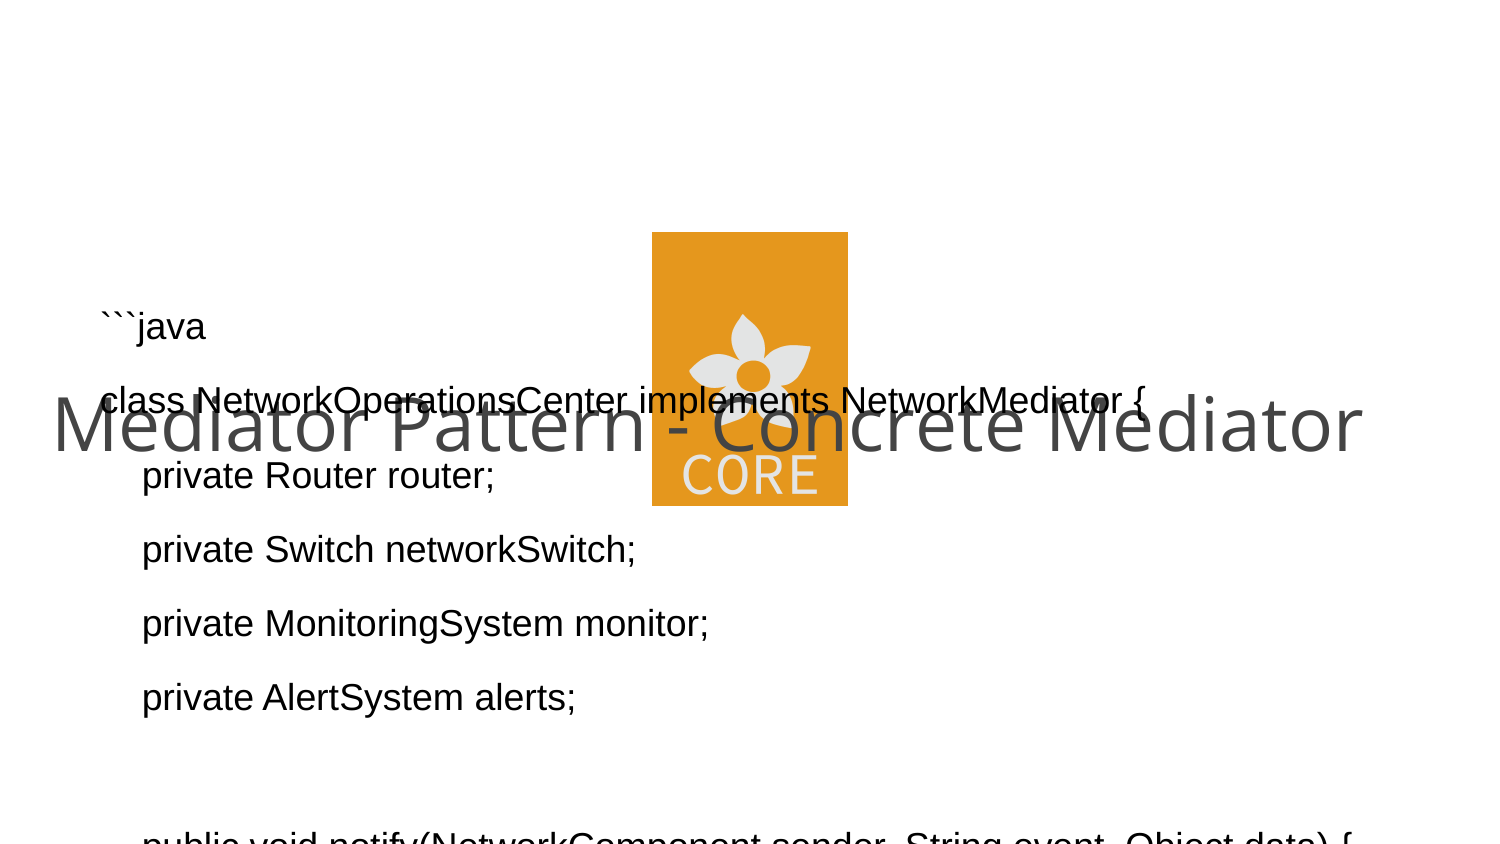

# Mediator Pattern - Concrete Mediator

```java
class NetworkOperationsCenter implements NetworkMediator {
    private Router router;
    private Switch networkSwitch;
    private MonitoringSystem monitor;
    private AlertSystem alerts;

    public void notify(NetworkComponent sender, String event, Object data) {
        switch (event) {
            case "HIGH_PRIORITY_TRAFFIC":
                handleHighPriorityTraffic((Packet) data);
                break;
            case "NETWORK_CONGESTION":
                handleNetworkCongestion(sender);
                break;
            case "DEVICE_FAILURE":
                handleDeviceFailure(sender);
                break;
        }
    }

    private void handleHighPriorityTraffic(Packet packet) {
        networkSwitch.prioritizeTraffic(packet);
        monitor.logPriorityTraffic(packet);
        if (packet.isCritical()) {
            alerts.sendAlert("Critical packet routed");
        }
    }
}
// Registration methods for components...